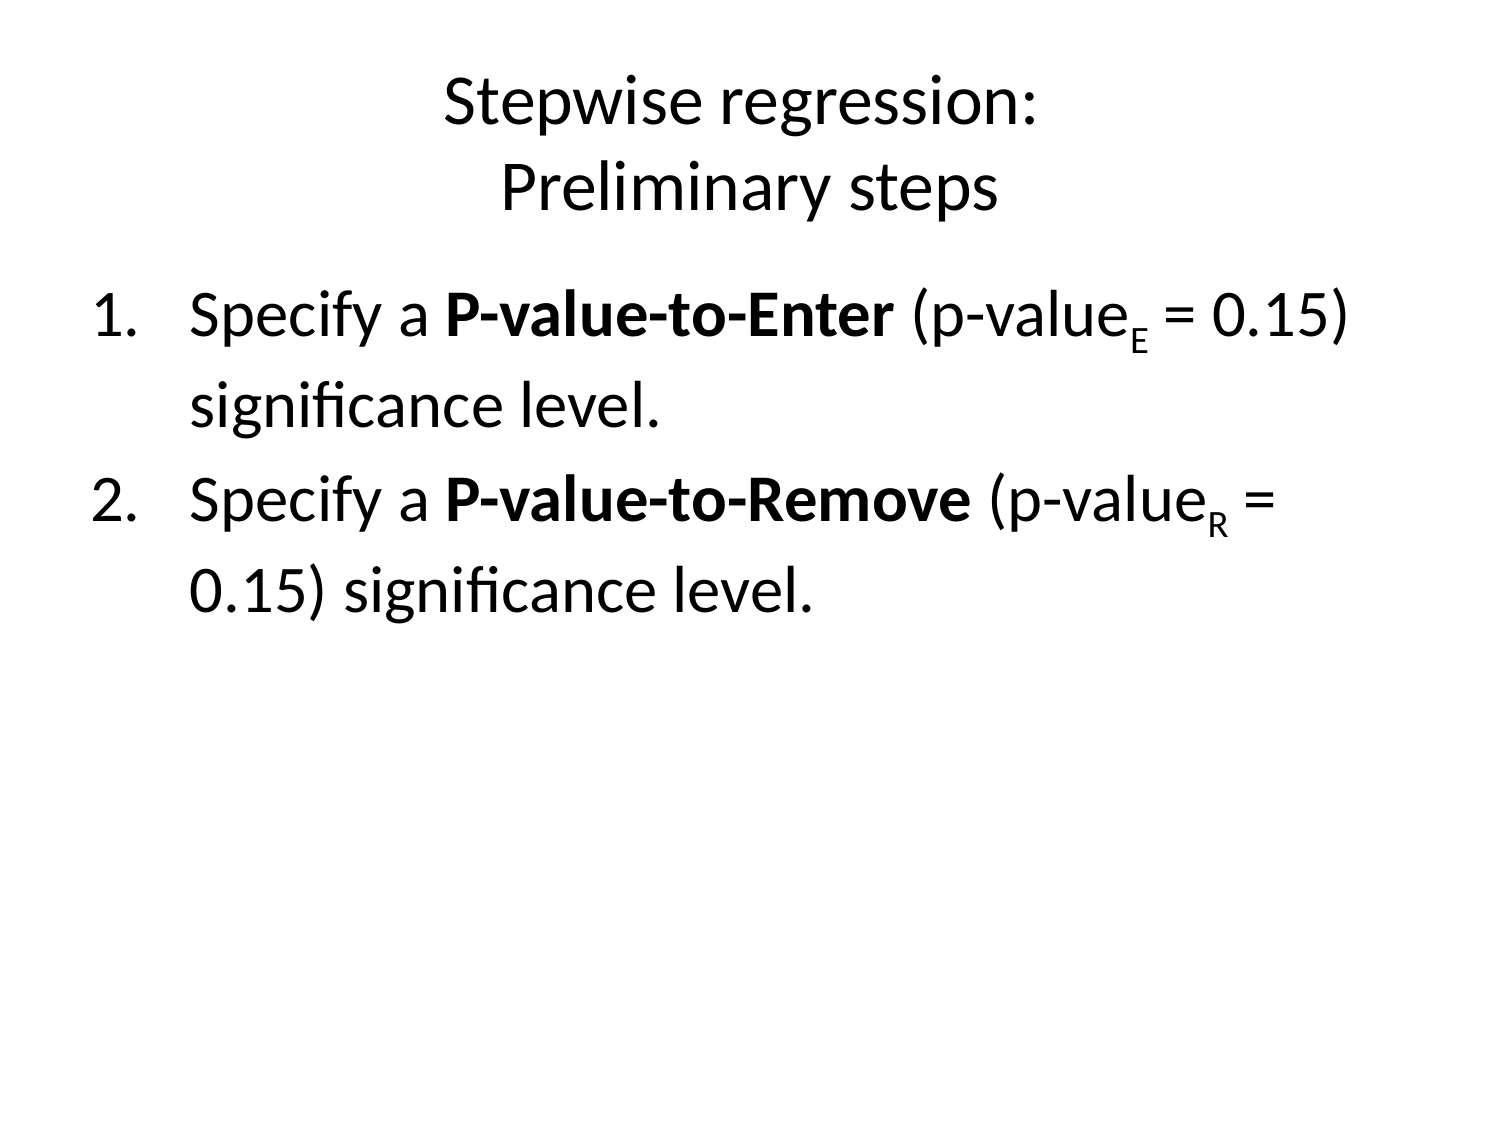

# Stepwise regression: Preliminary steps
Specify a P-value-to-Enter (p-valueE = 0.15) significance level.
Specify a P-value-to-Remove (p-valueR = 0.15) significance level.